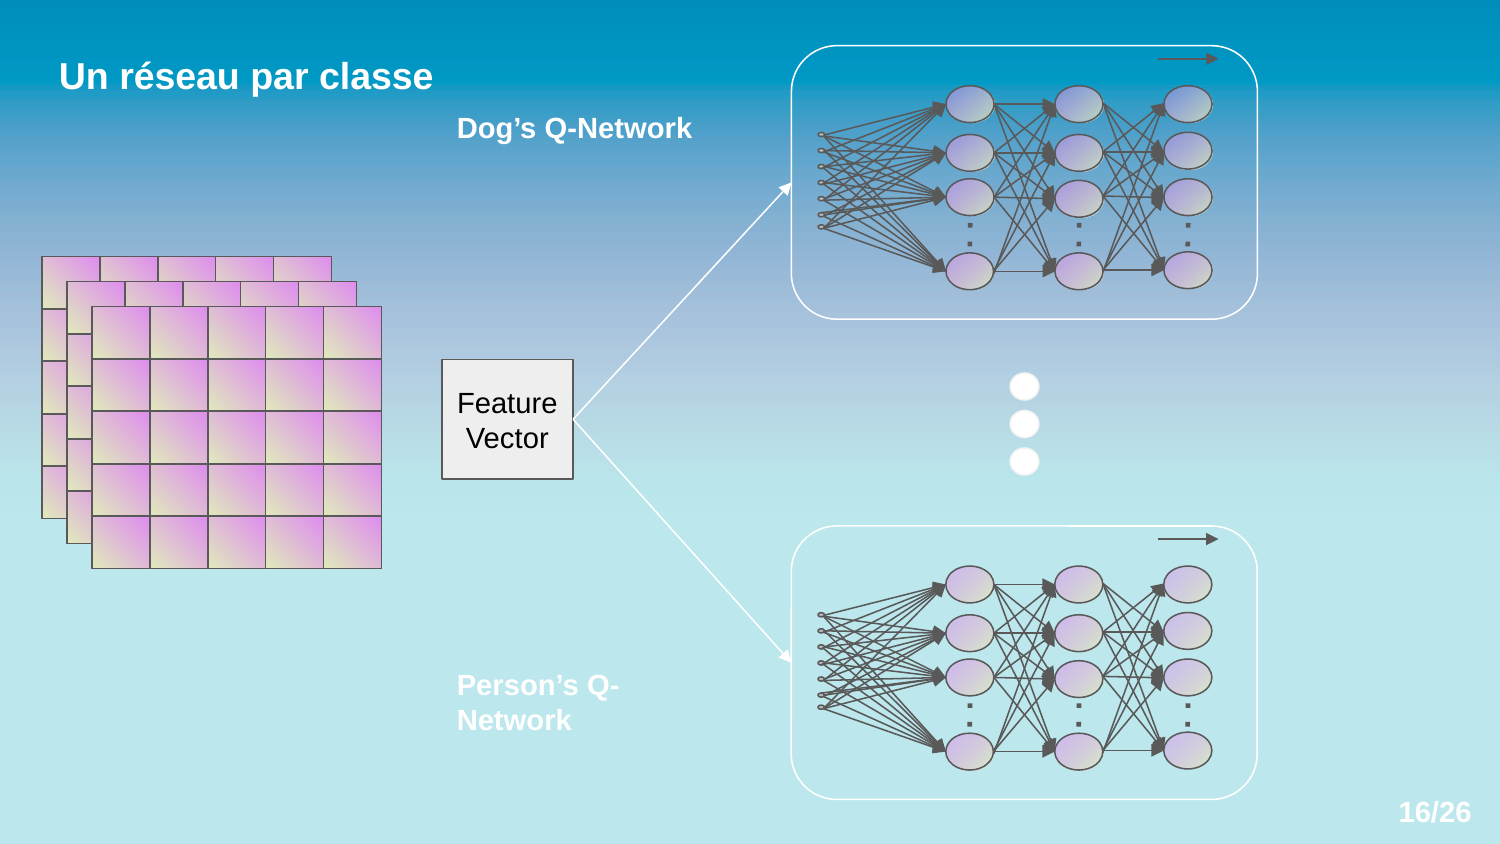

Un réseau par classe

Dog’s Q-Network

Feature
Vector

Person’s Q-Network

16/26